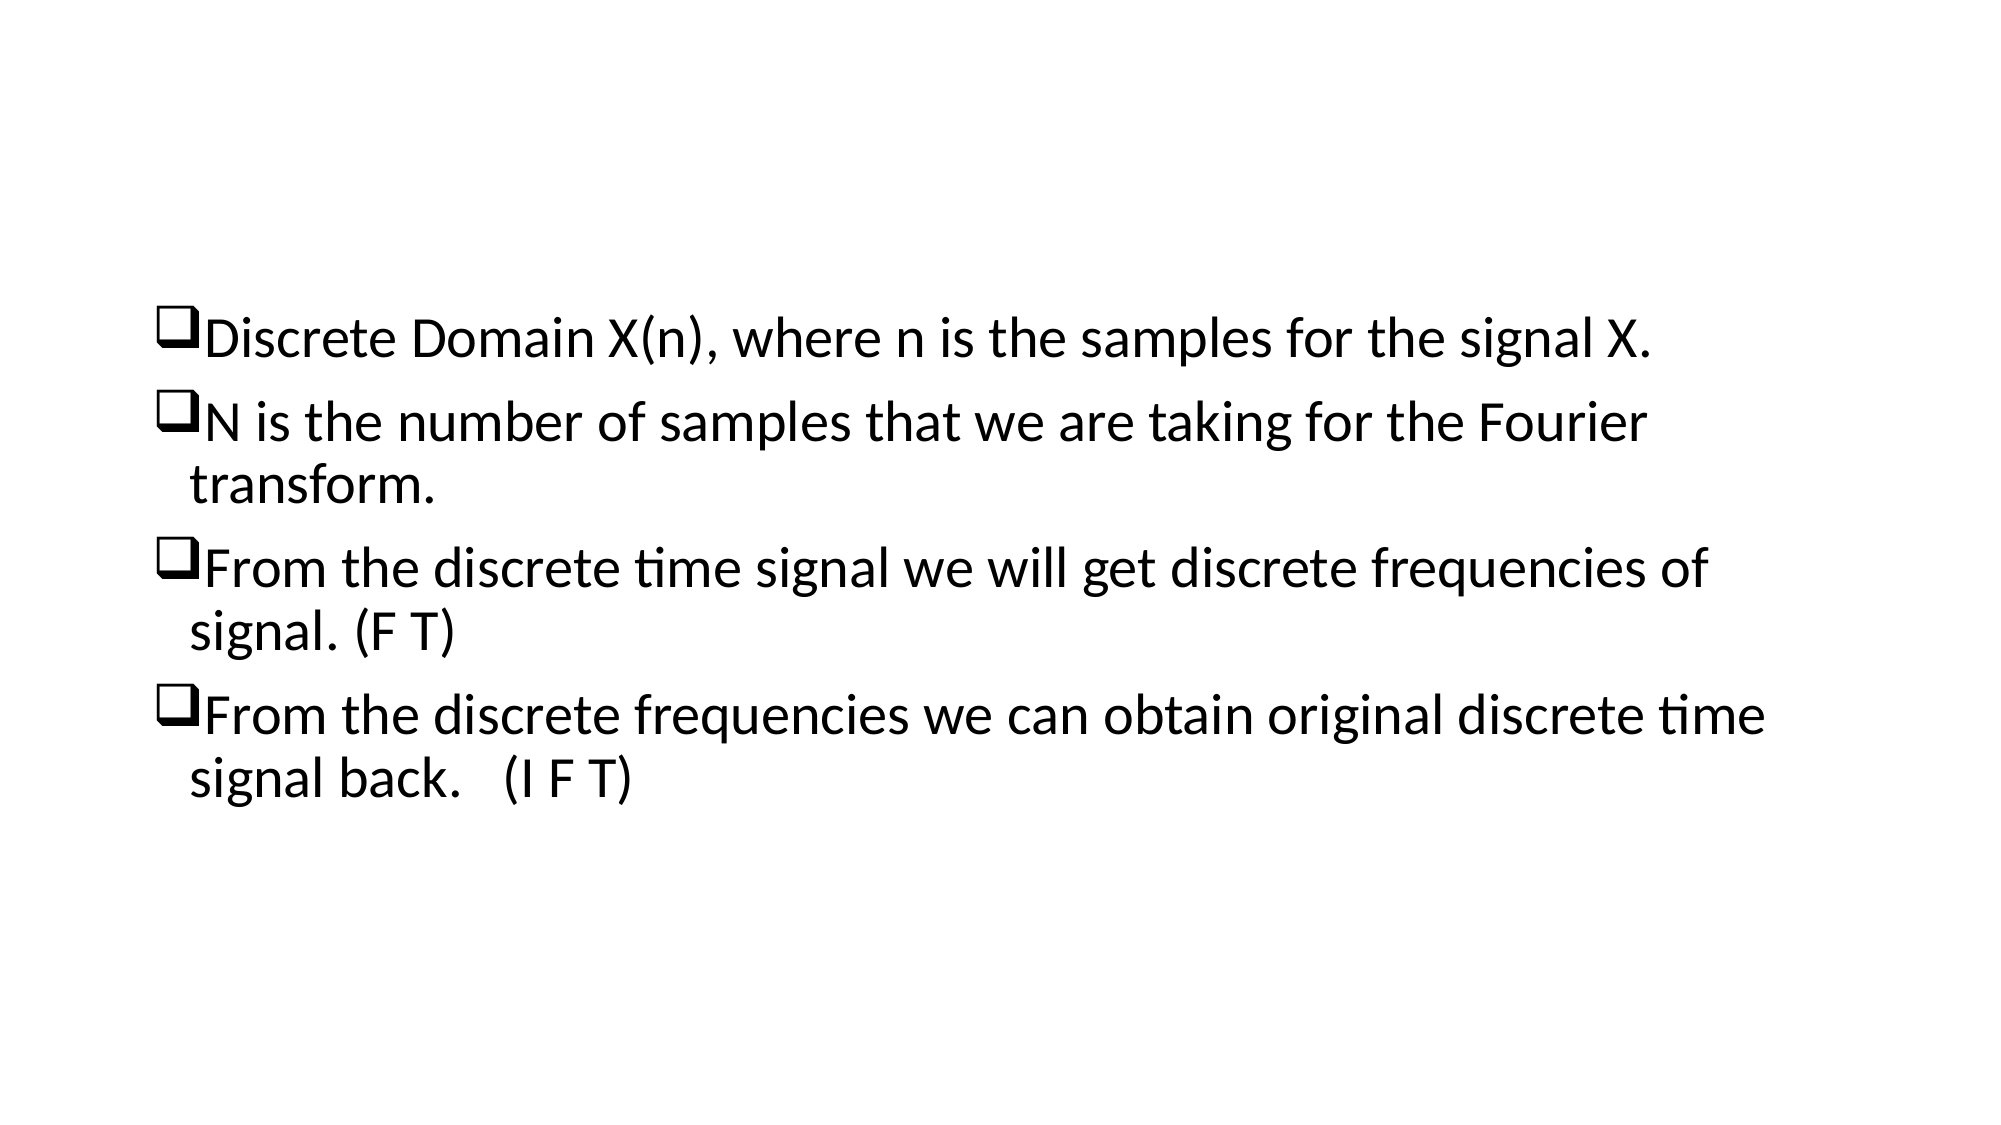

#
Discrete Domain X(n), where n is the samples for the signal X.
N is the number of samples that we are taking for the Fourier transform.
From the discrete time signal we will get discrete frequencies of signal. (F T)
From the discrete frequencies we can obtain original discrete time signal back.   (I F T)